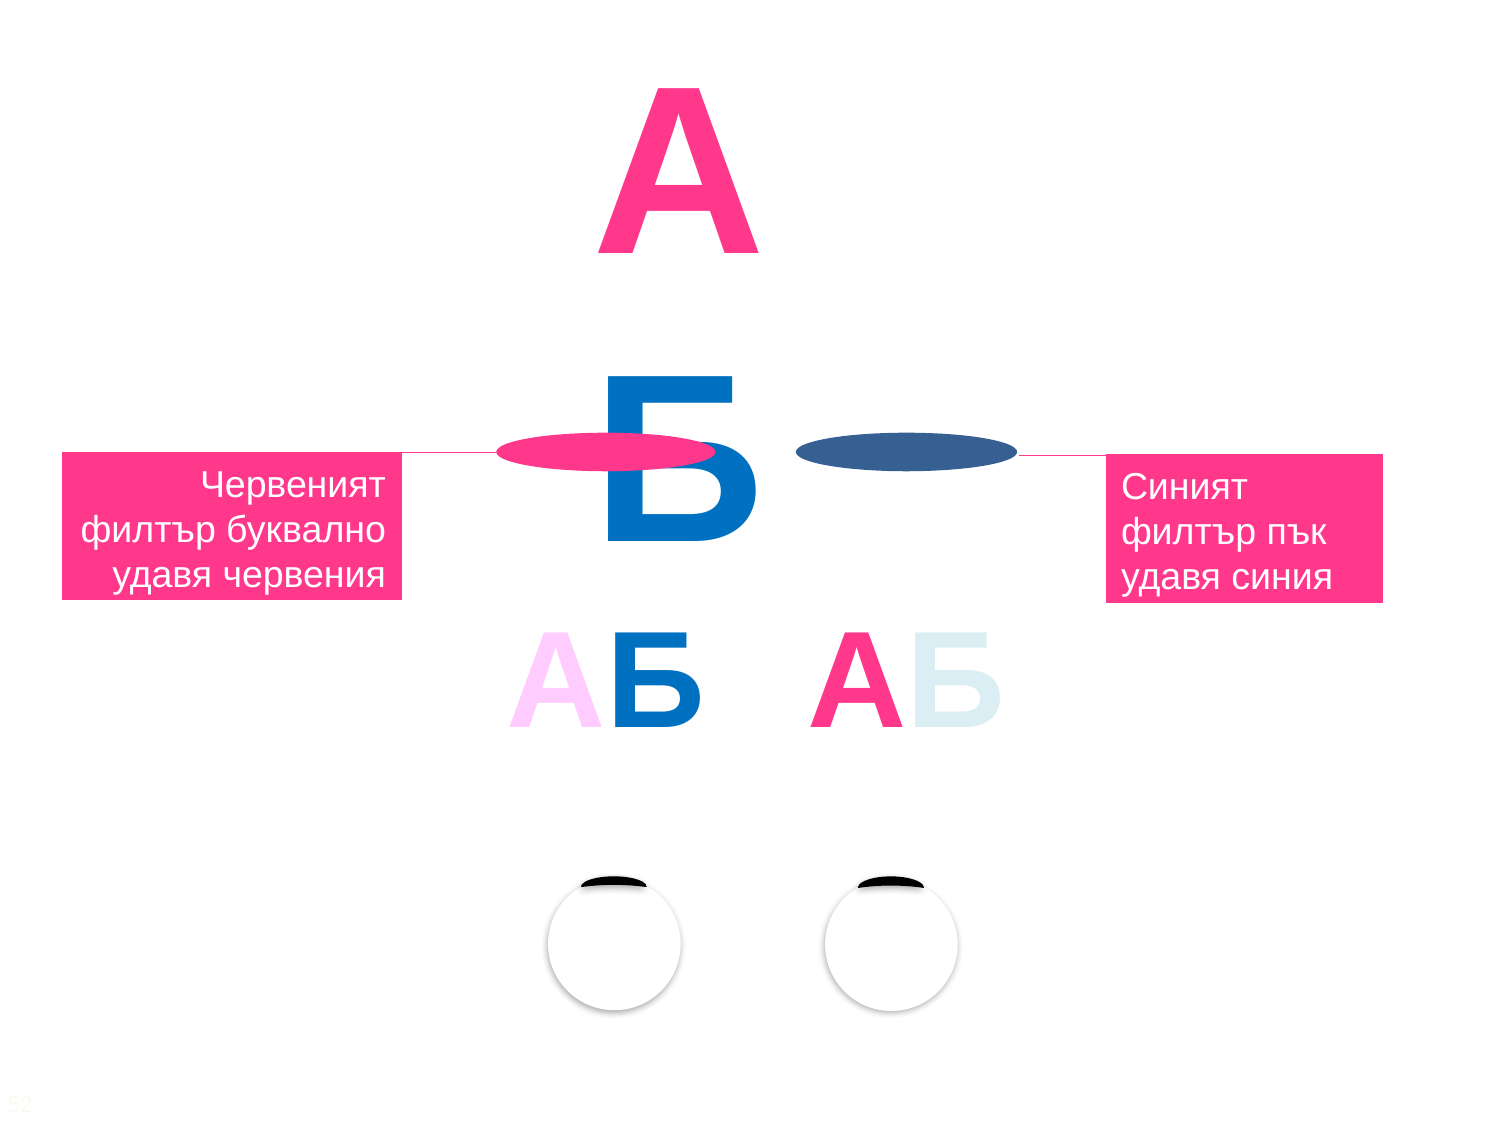

АБ

Червеният филтър буквално удавя червения цвят
Синият филтър пък удавя синия цвят
АБ
АБ